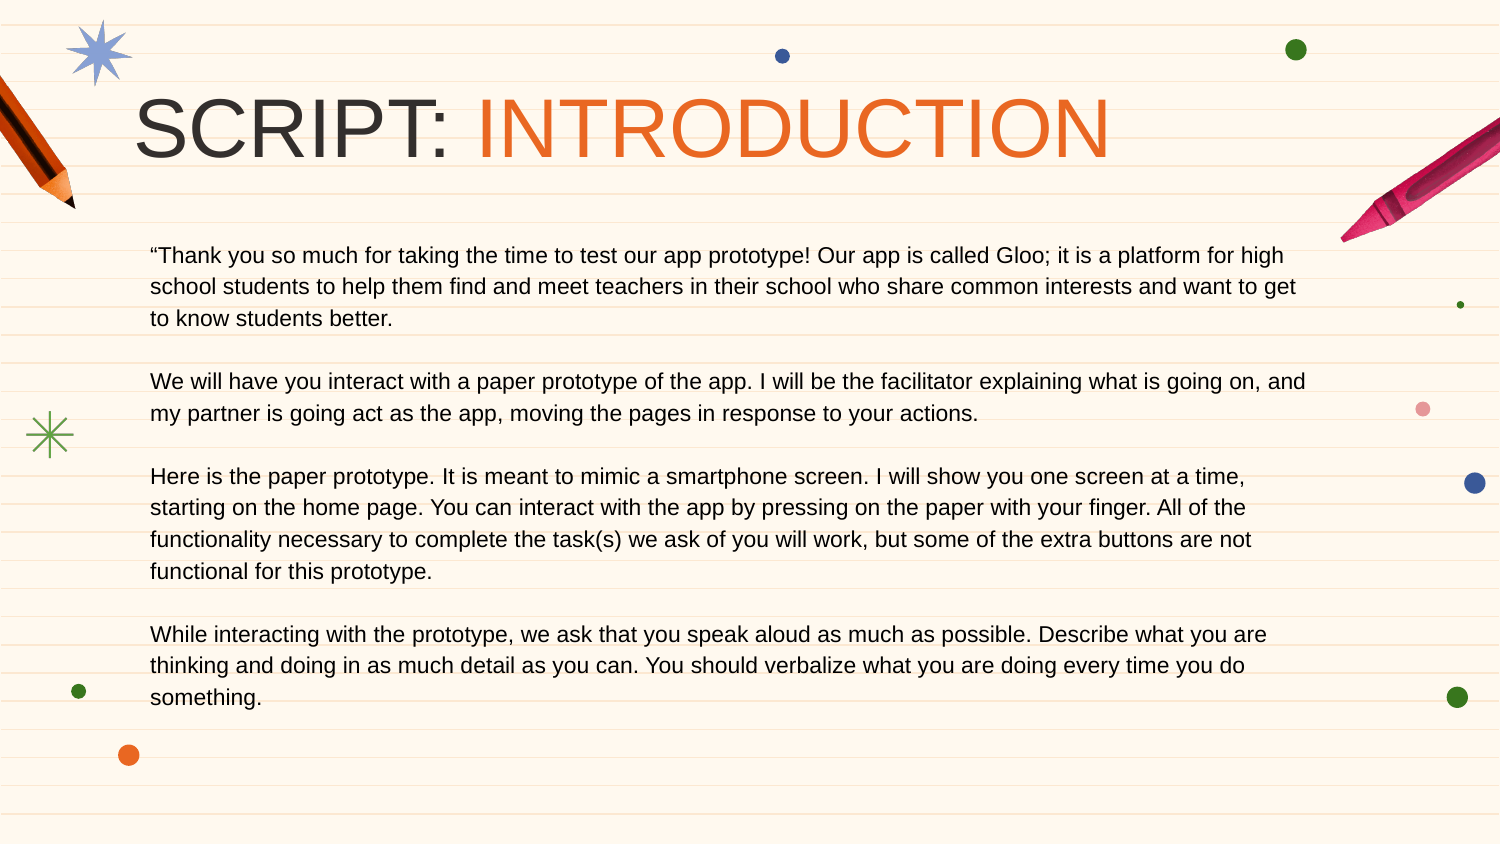

# SCRIPT: INTRODUCTION
“Thank you so much for taking the time to test our app prototype! Our app is called Gloo; it is a platform for high school students to help them find and meet teachers in their school who share common interests and want to get to know students better.

We will have you interact with a paper prototype of the app. I will be the facilitator explaining what is going on, and my partner is going act as the app, moving the pages in response to your actions.

Here is the paper prototype. It is meant to mimic a smartphone screen. I will show you one screen at a time, starting on the home page. You can interact with the app by pressing on the paper with your finger. All of the functionality necessary to complete the task(s) we ask of you will work, but some of the extra buttons are not functional for this prototype.

While interacting with the prototype, we ask that you speak aloud as much as possible. Describe what you are thinking and doing in as much detail as you can. You should verbalize what you are doing every time you do something.